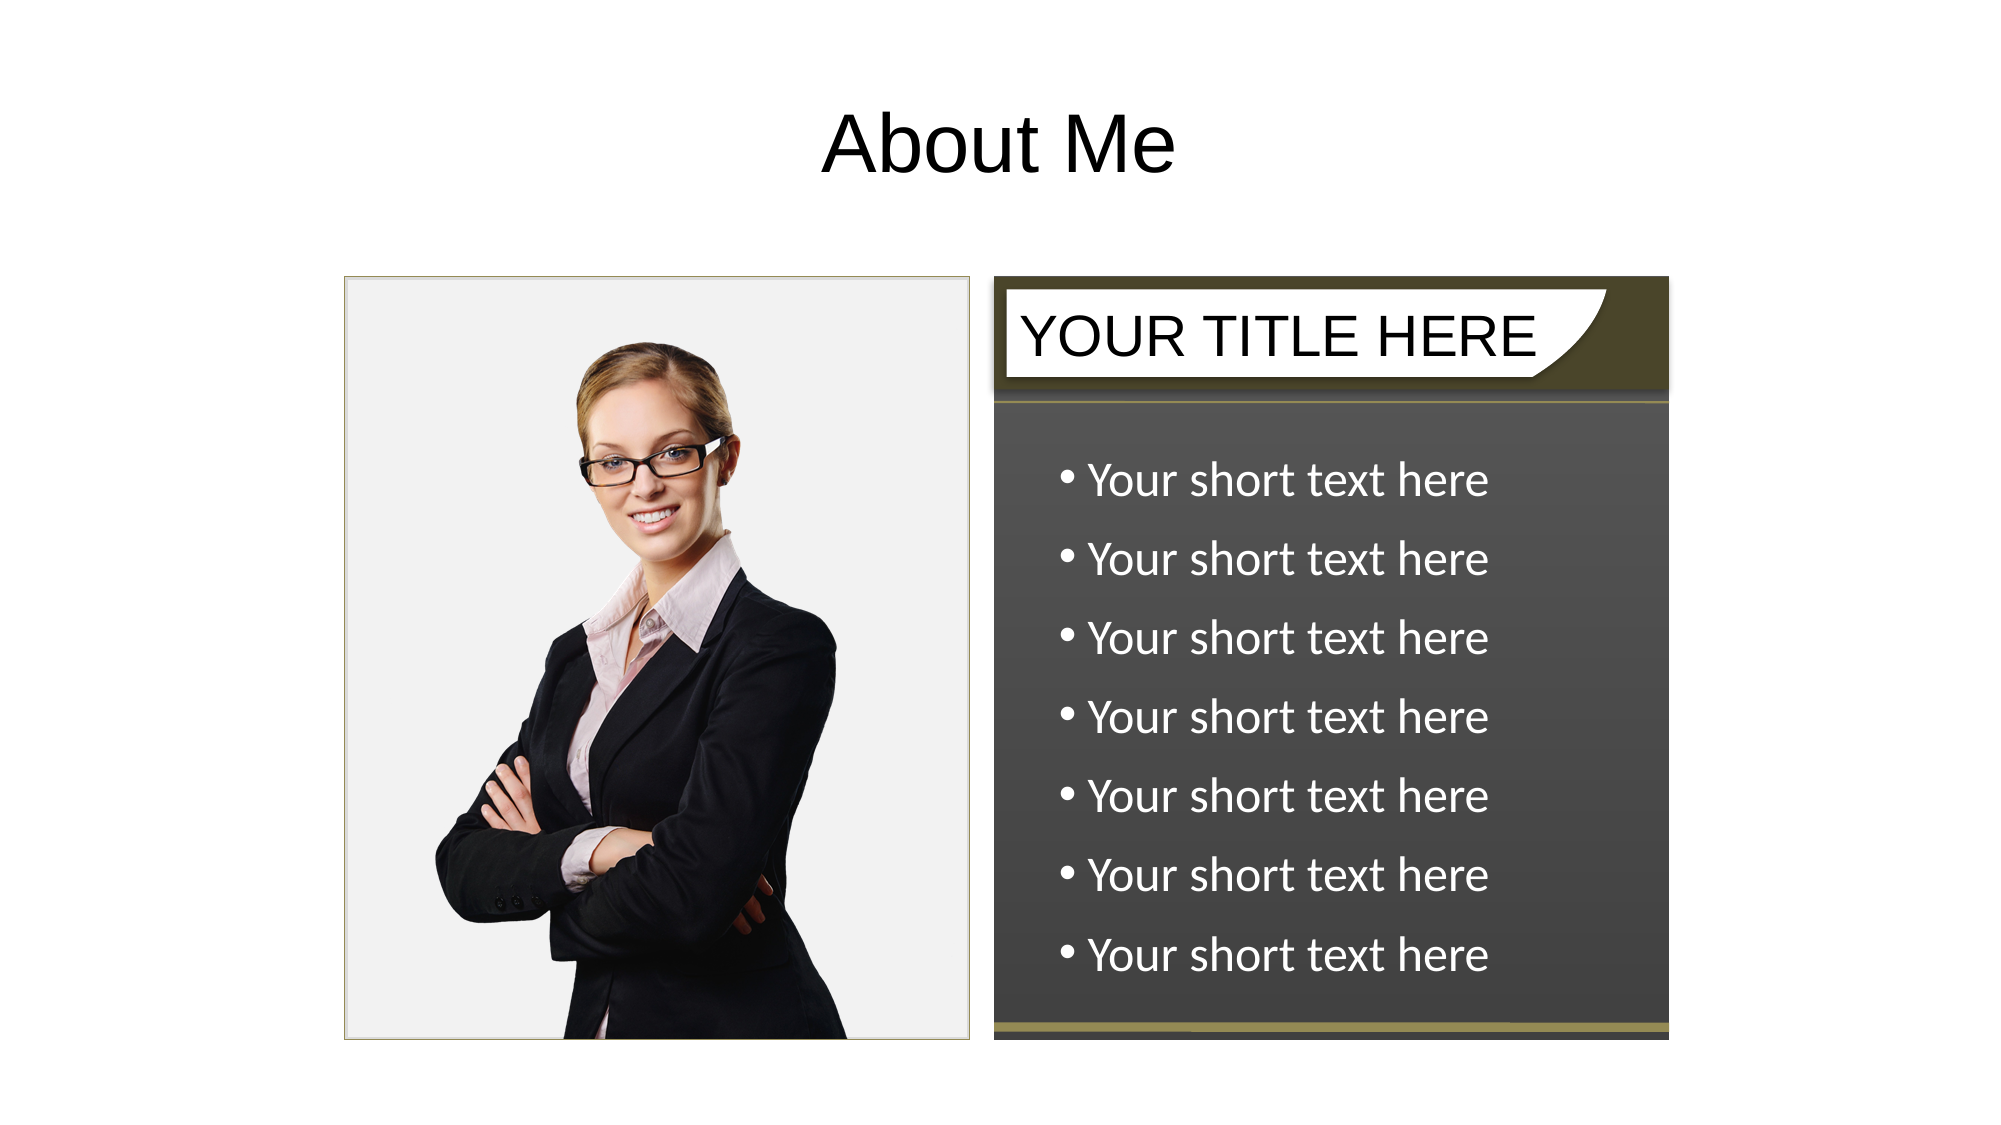

# About Me

YOUR TITLE HERE
 Your short text here
 Your short text here
 Your short text here
 Your short text here
 Your short text here
 Your short text here
 Your short text here